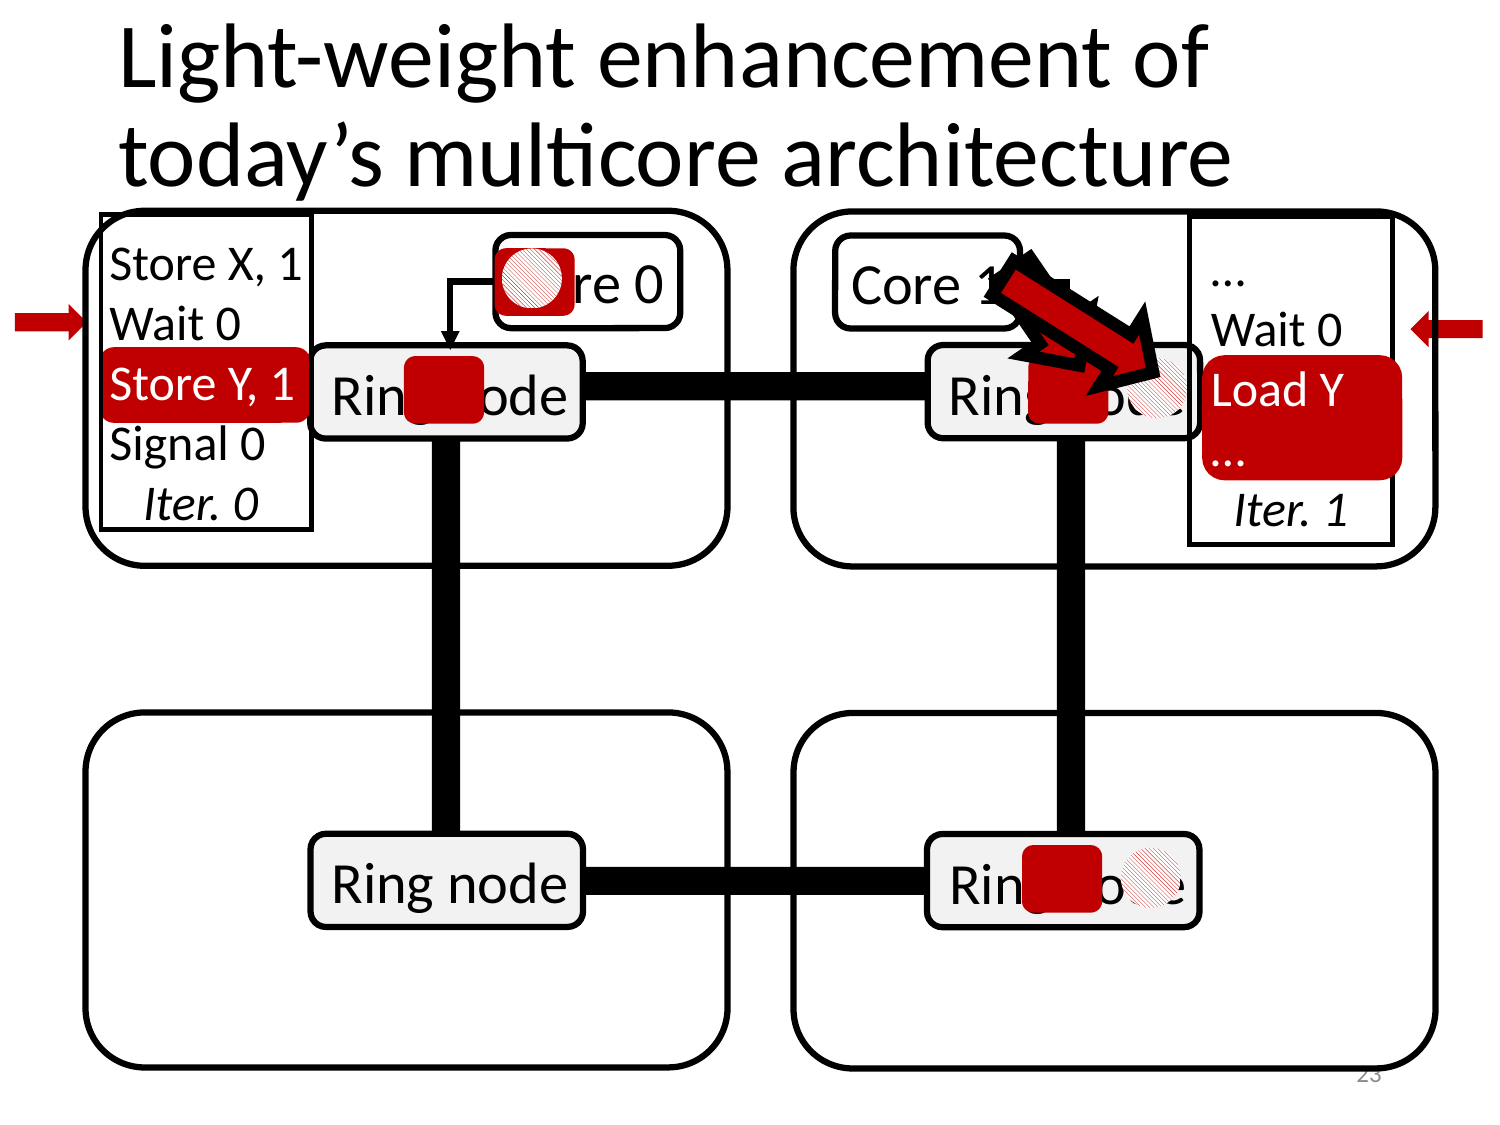

# Light-weight enhancement of today’s multicore architecture

Store X, 1
Wait 0
Store Y, 1
Signal 0
   Iter. 0
…
Wait 0
Load Y
…
  Iter. 1

Core 0
Core 1

Ring node

Ring node

Ring node
Ring node

23